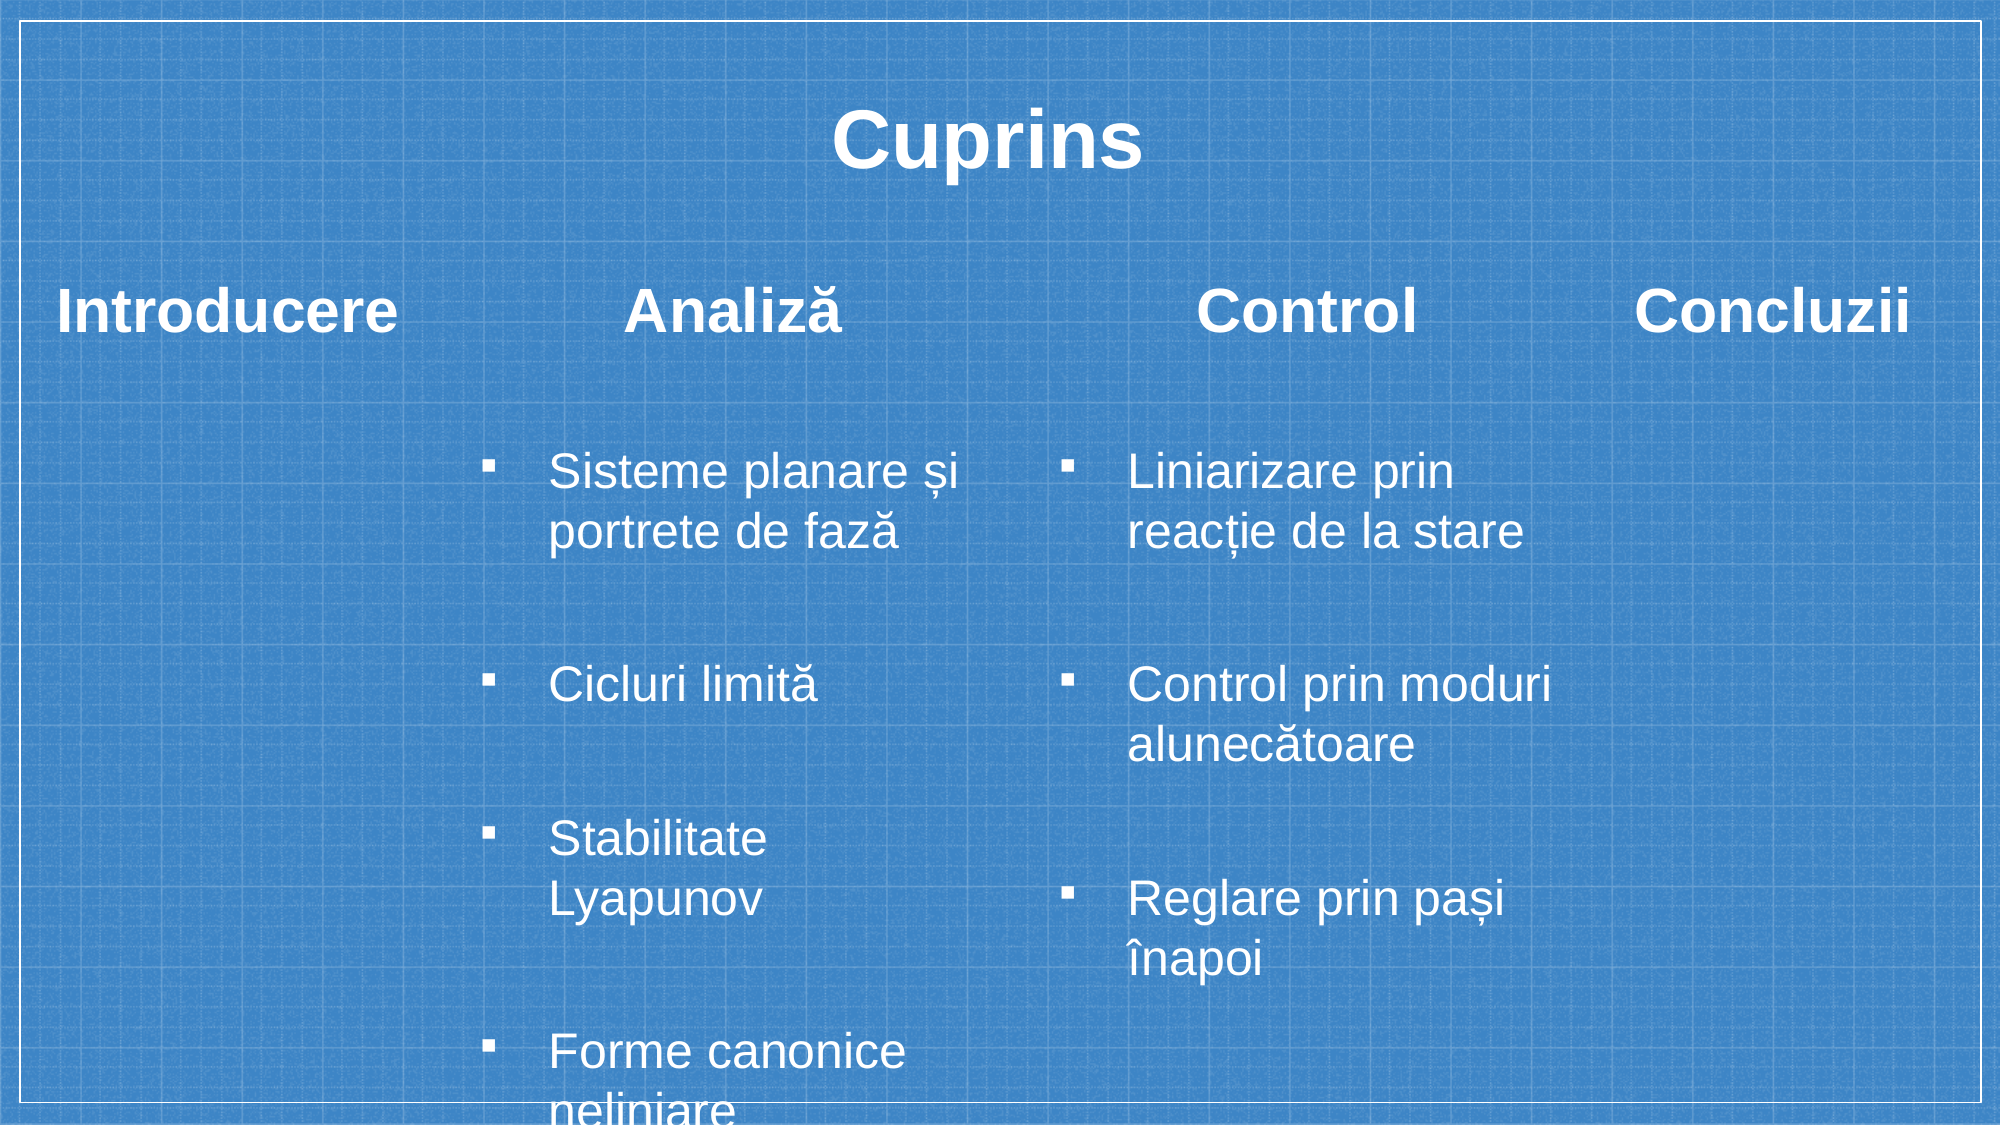

# Cuprins
	Analiză

Sisteme planare și portrete de fază

Cicluri limită

Stabilitate Lyapunov

Forme canonice neliniare

Introducere
Control

Liniarizare prin reacție de la stare

Control prin moduri alunecătoare

Reglare prin pași înapoi
Concluzii